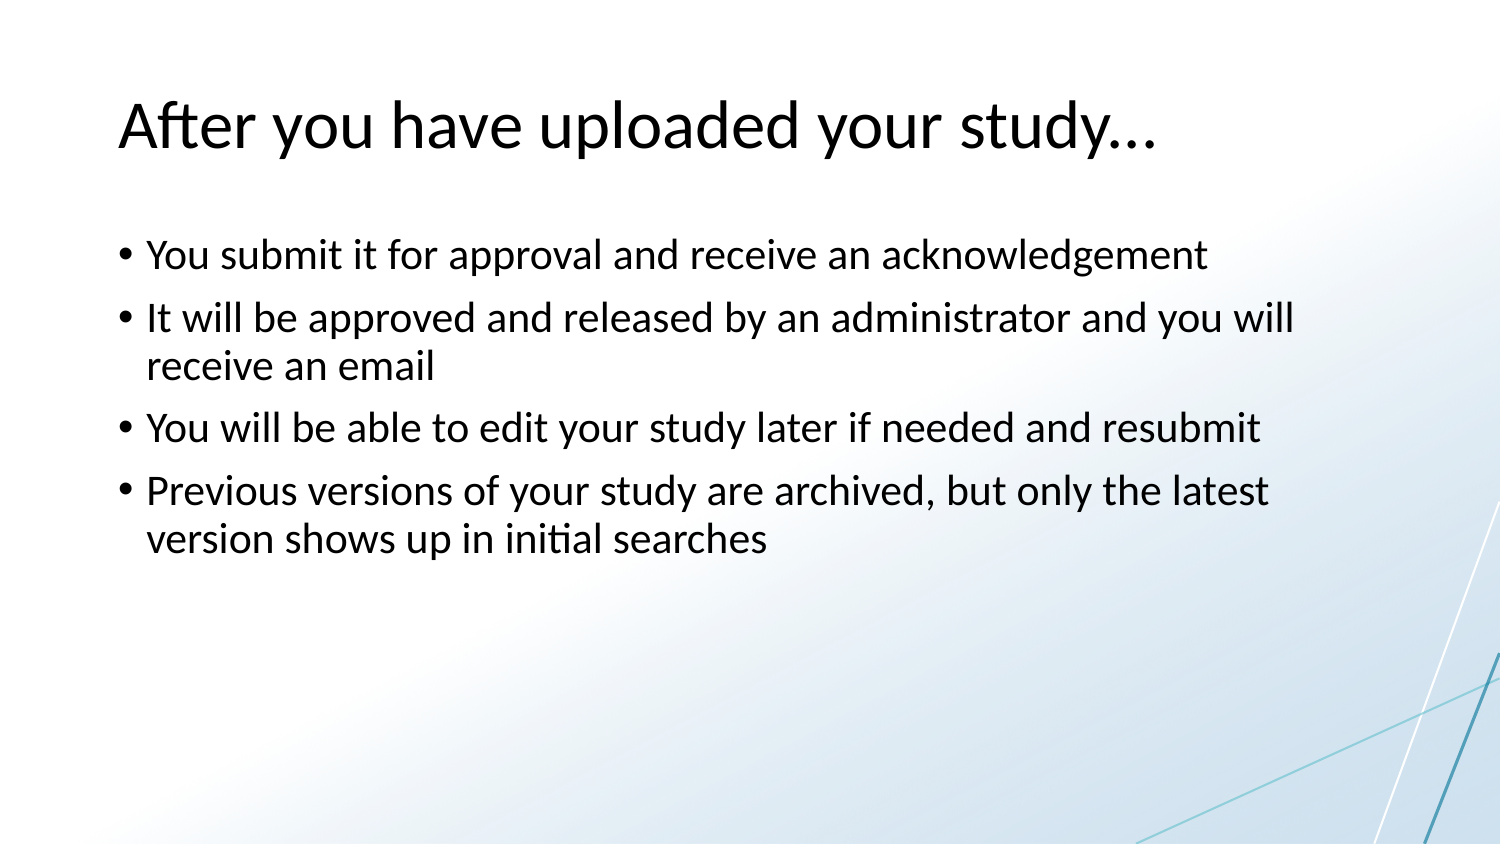

# After you have uploaded your study...
You submit it for approval and receive an acknowledgement
It will be approved and released by an administrator and you will receive an email
You will be able to edit your study later if needed and resubmit
Previous versions of your study are archived, but only the latest version shows up in initial searches